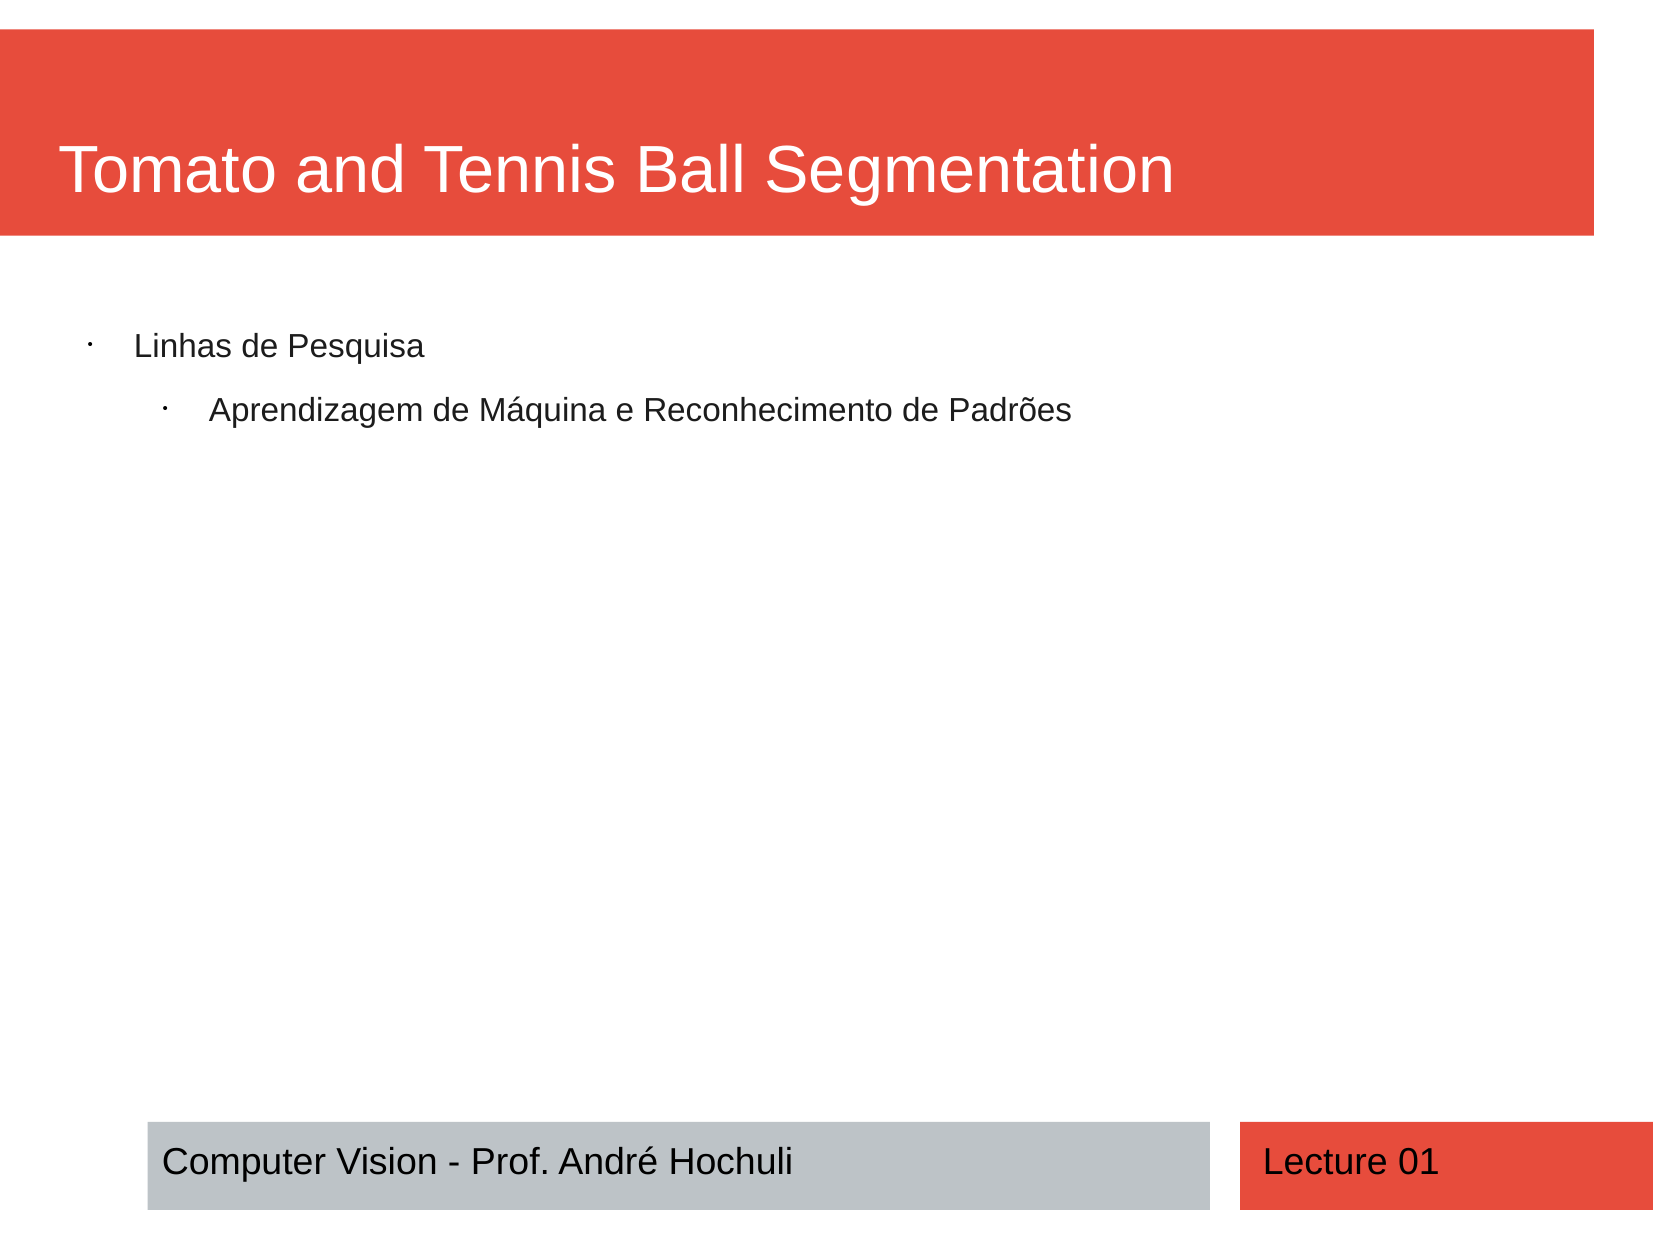

Tomato and Tennis Ball Segmentation
Linhas de Pesquisa
Aprendizagem de Máquina e Reconhecimento de Padrões

Computer Vision - Prof. André Hochuli
Lecture 01